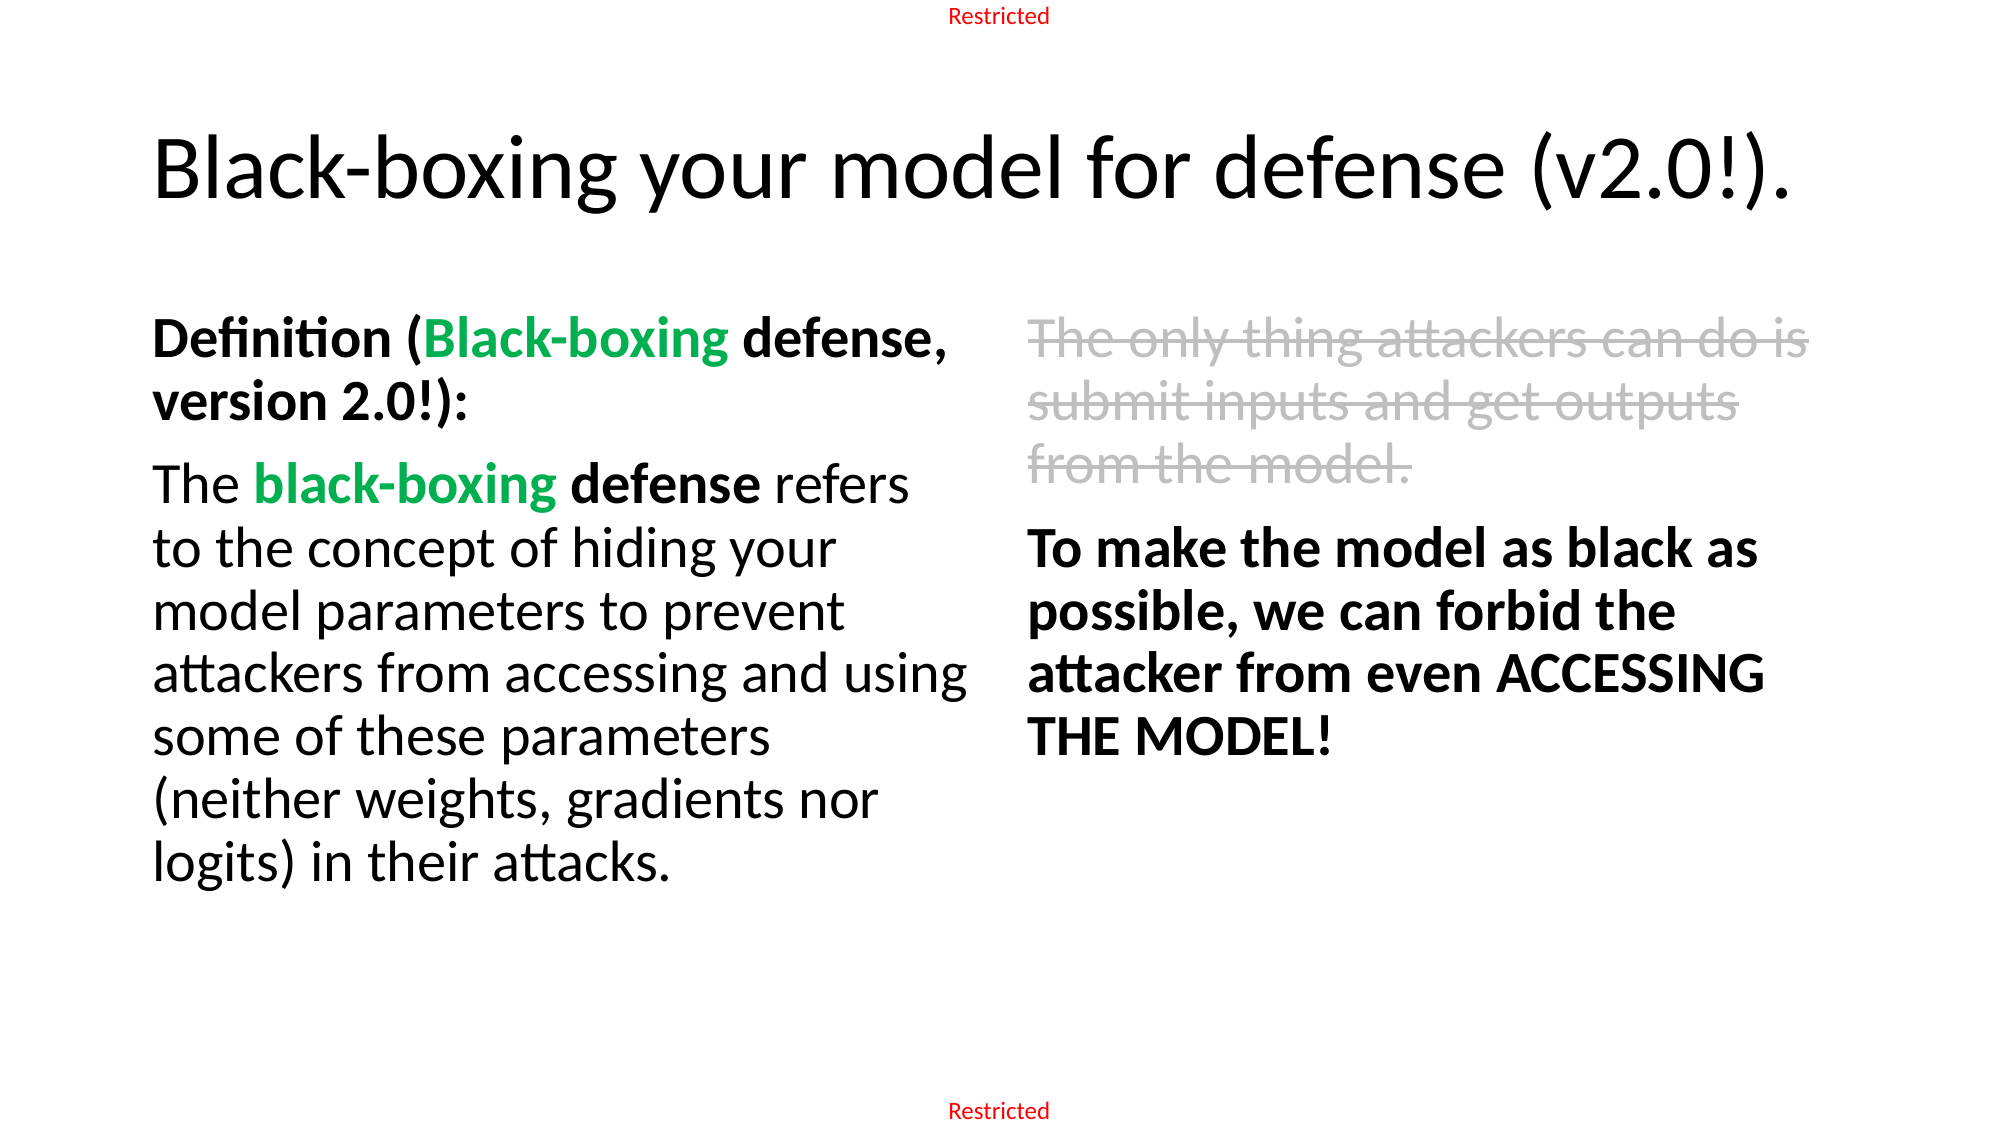

# Black-boxing your model for defense (v2.0!).
The only thing attackers can do is submit inputs and get outputs from the model.
To make the model as black as possible, we can forbid the attacker from even ACCESSING THE MODEL!
Definition (Black-boxing defense, version 2.0!):
The black-boxing defense refers to the concept of hiding your model parameters to prevent attackers from accessing and using some of these parameters (neither weights, gradients nor logits) in their attacks.